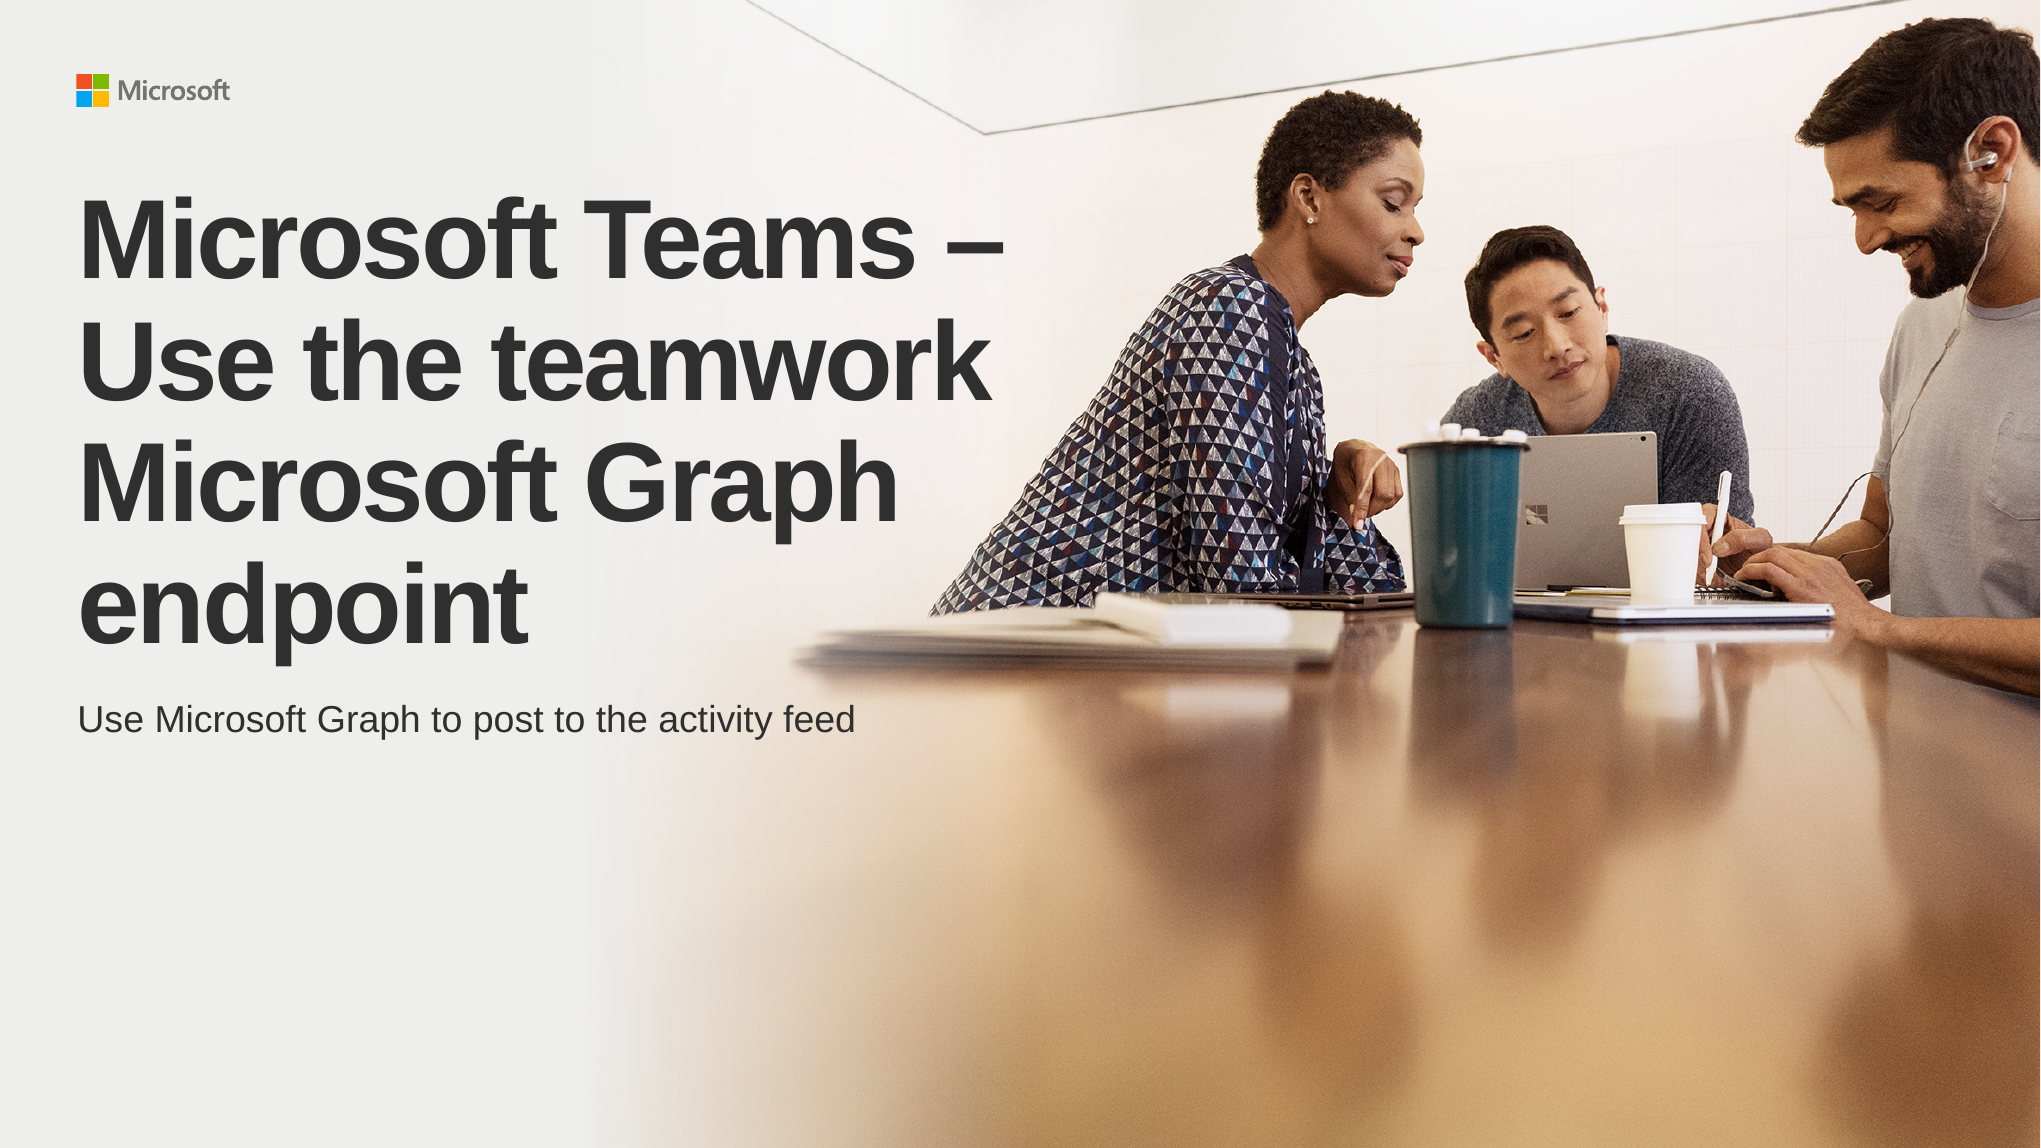

# Microsoft Teams – Use the teamwork Microsoft Graph endpoint
Use Microsoft Graph to post to the activity feed